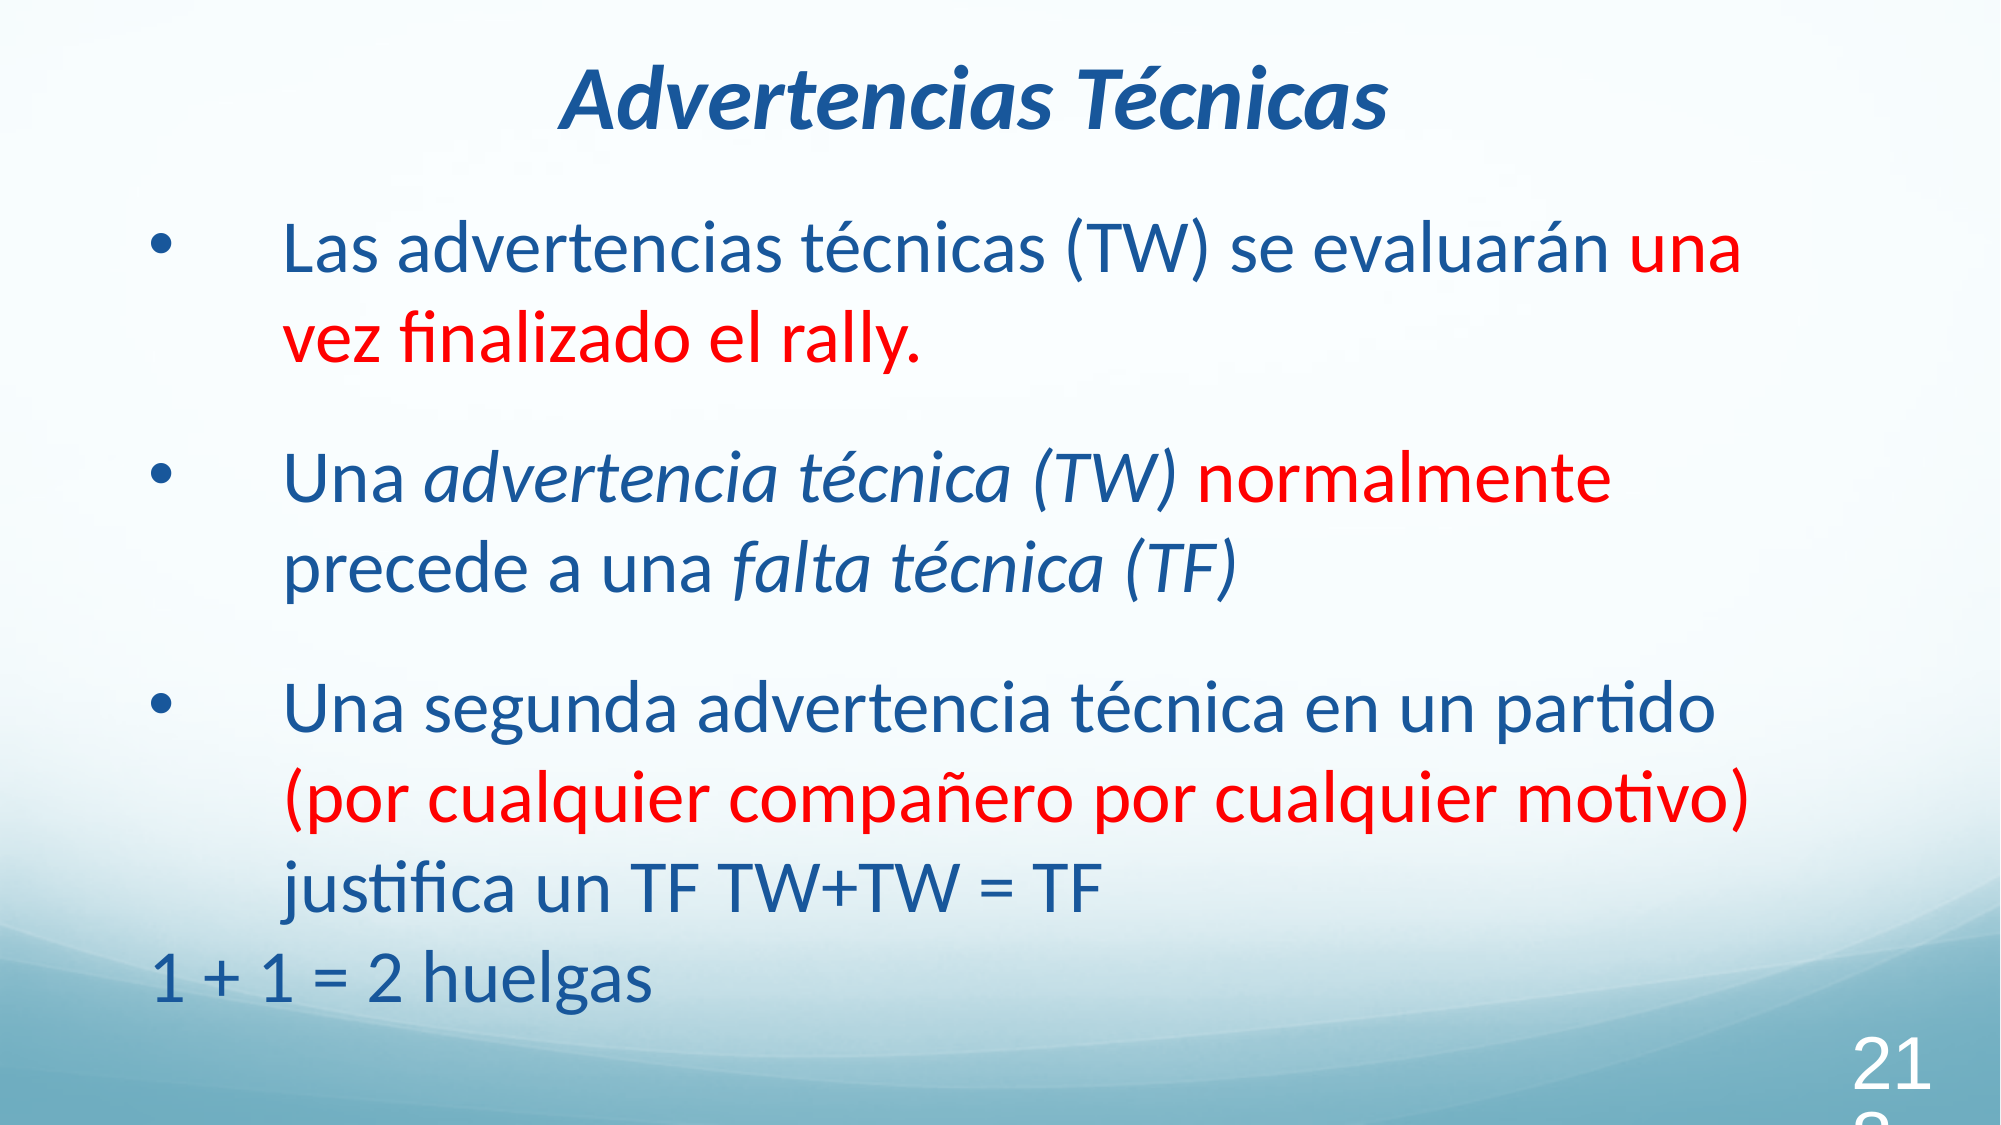

Advertencias Técnicas

Las advertencias técnicas (TW) se evaluarán una vez finalizado el rally.

Una advertencia técnica (TW) normalmente precede a una falta técnica (TF)

Una segunda advertencia técnica en un partido (por cualquier compañero por cualquier motivo) justifica un TF TW+TW = TF
1 + 1 = 2 huelgas

218